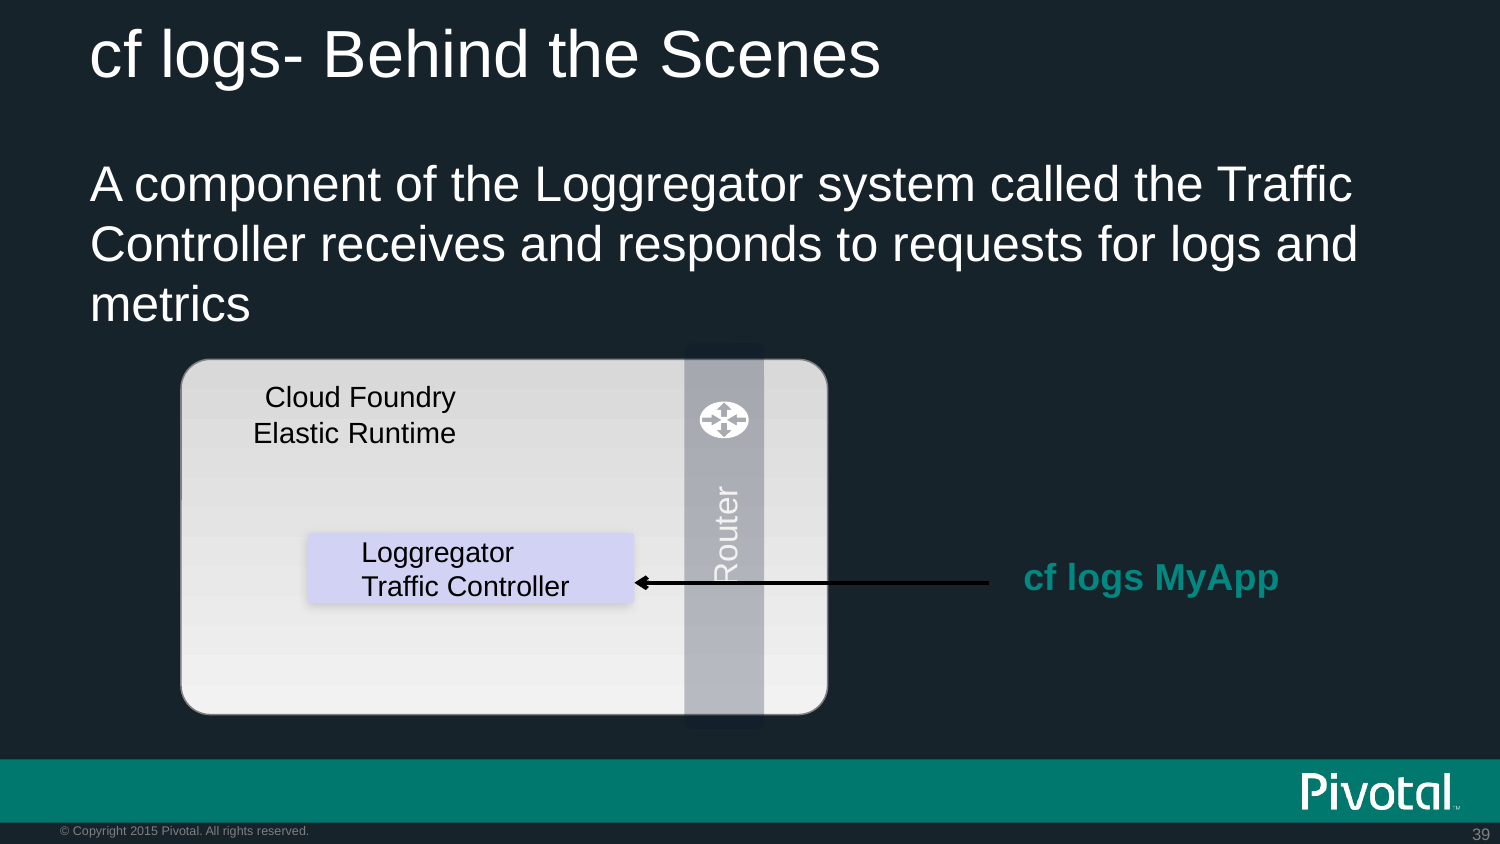

# cf logs- Behind the Scenes
A component of the Loggregator system called the Traffic Controller receives and responds to requests for logs and metrics

Cloud Foundry
Elastic Runtime

Router
Loggregator
Traffic Controller
cf logs MyApp